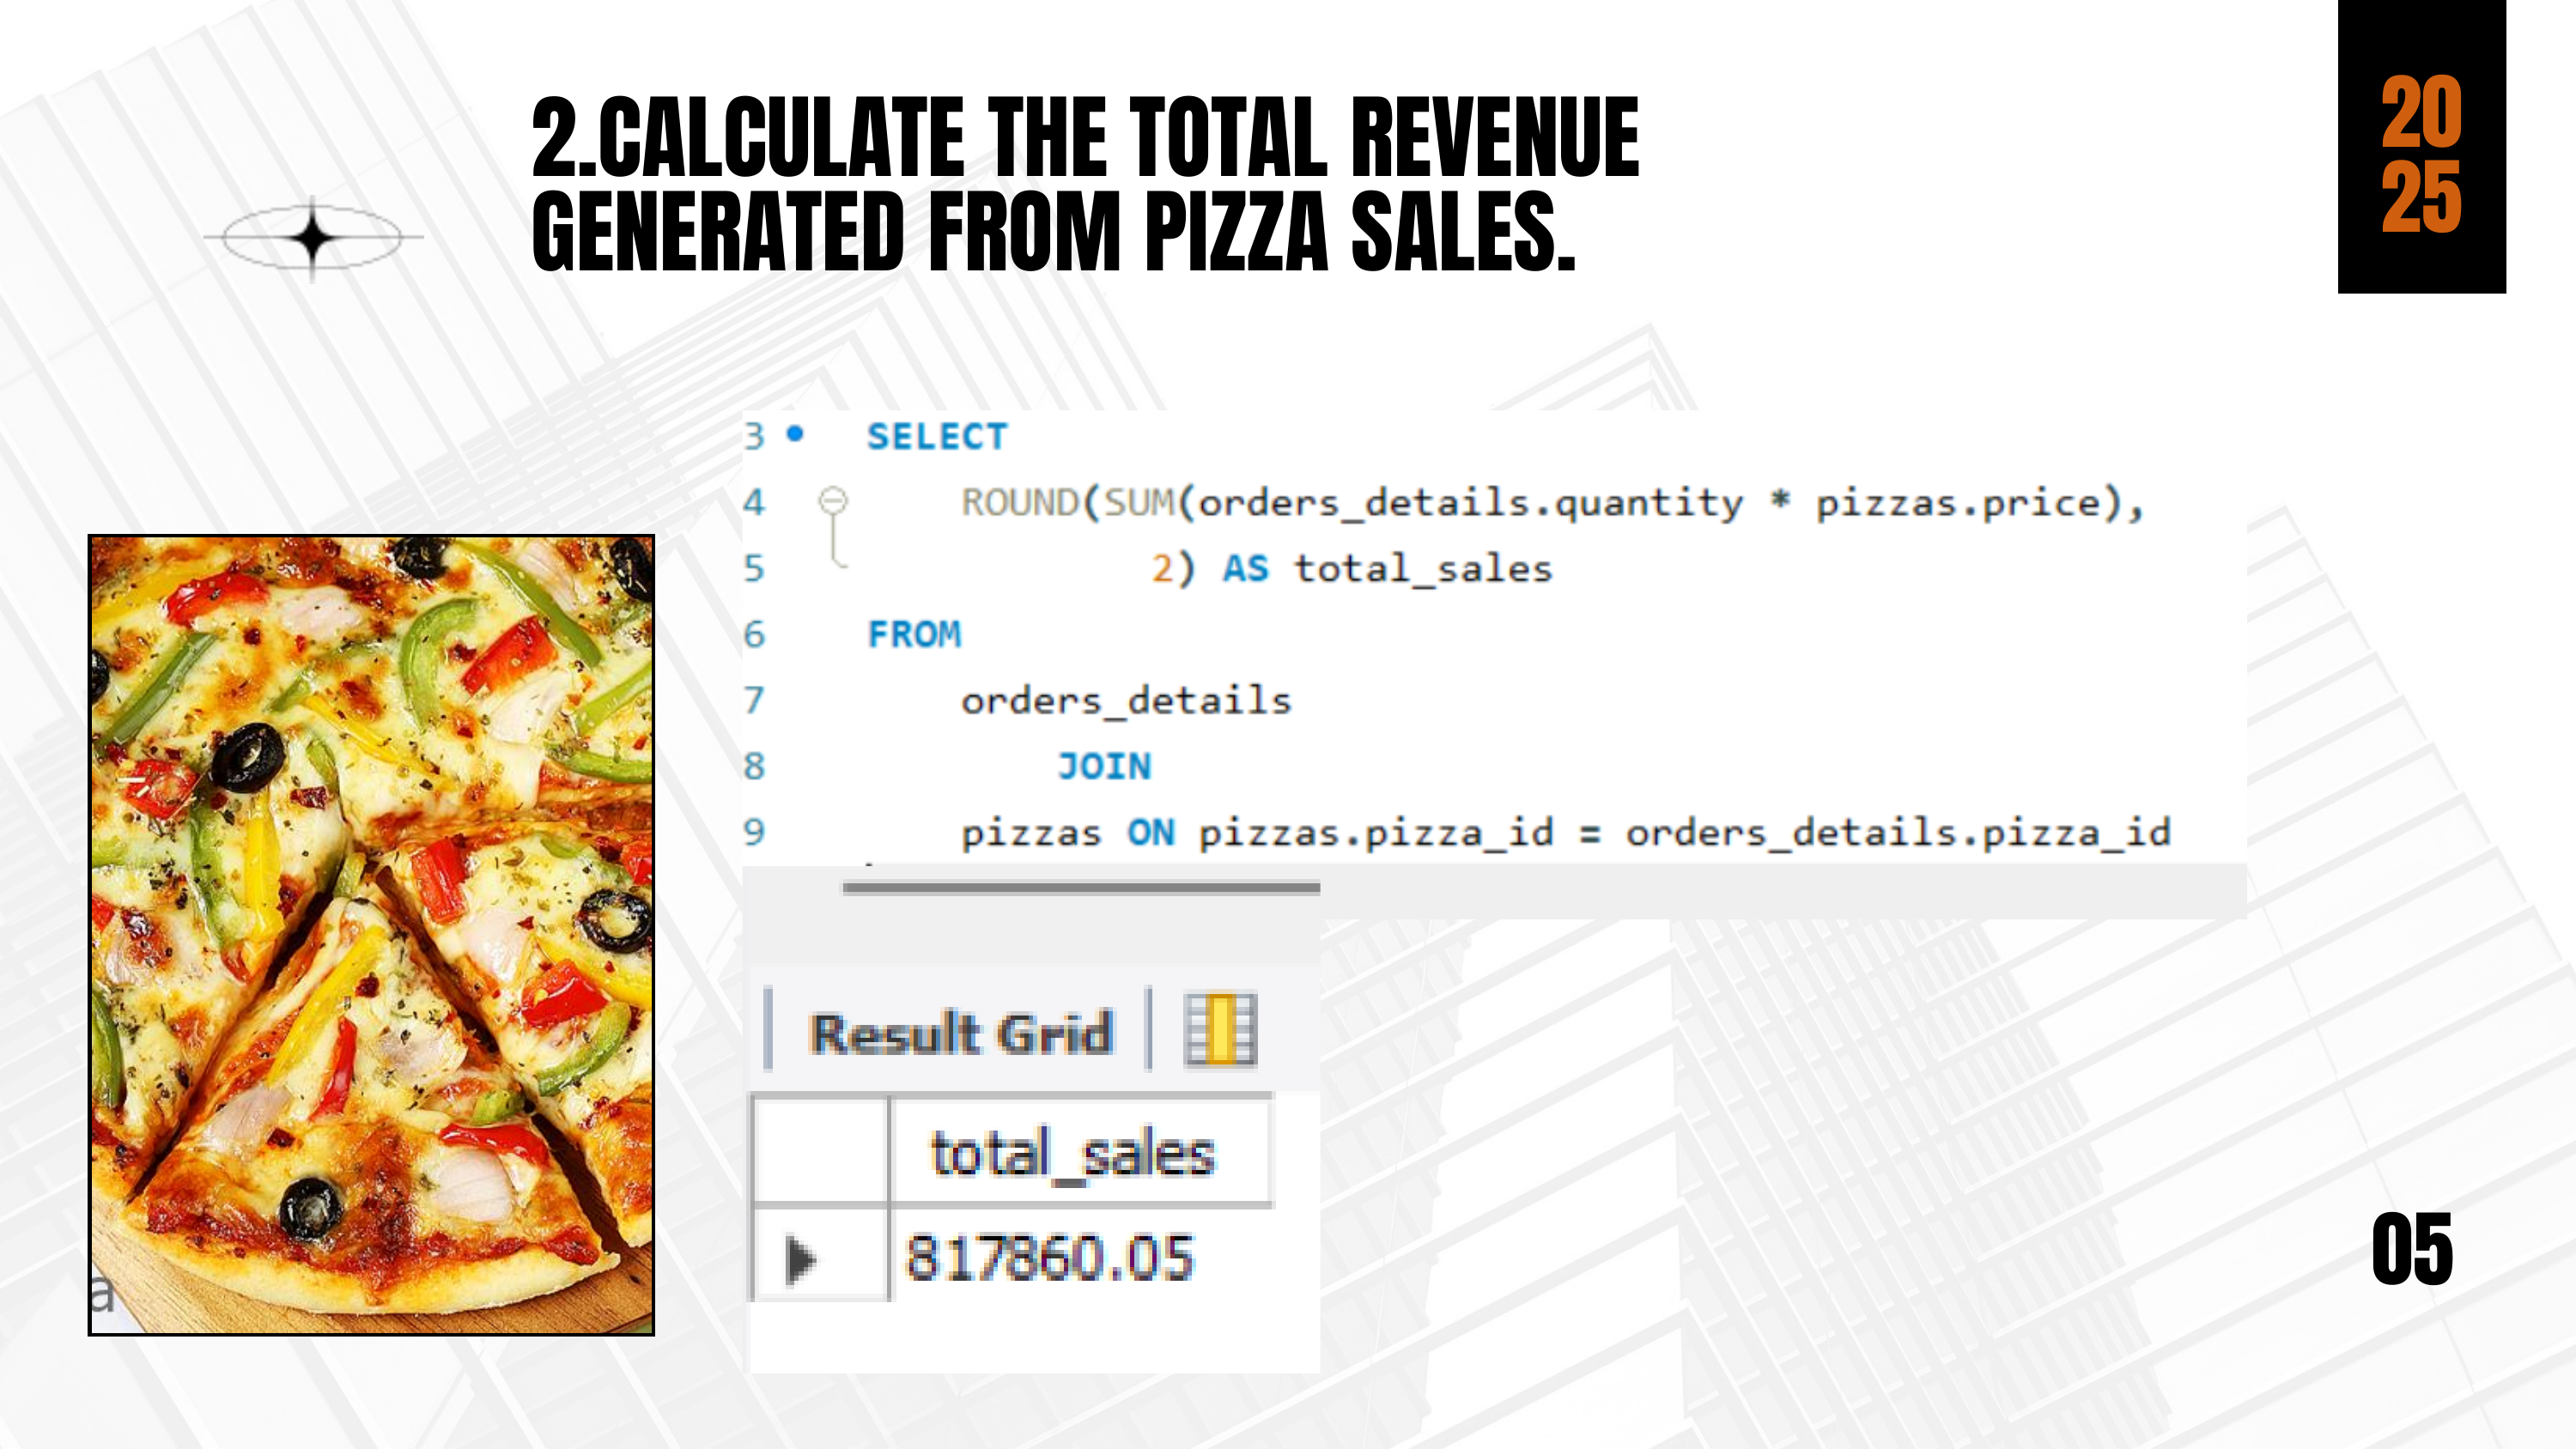

20
25
2.CALCULATE THE TOTAL REVENUE GENERATED FROM PIZZA SALES.

05